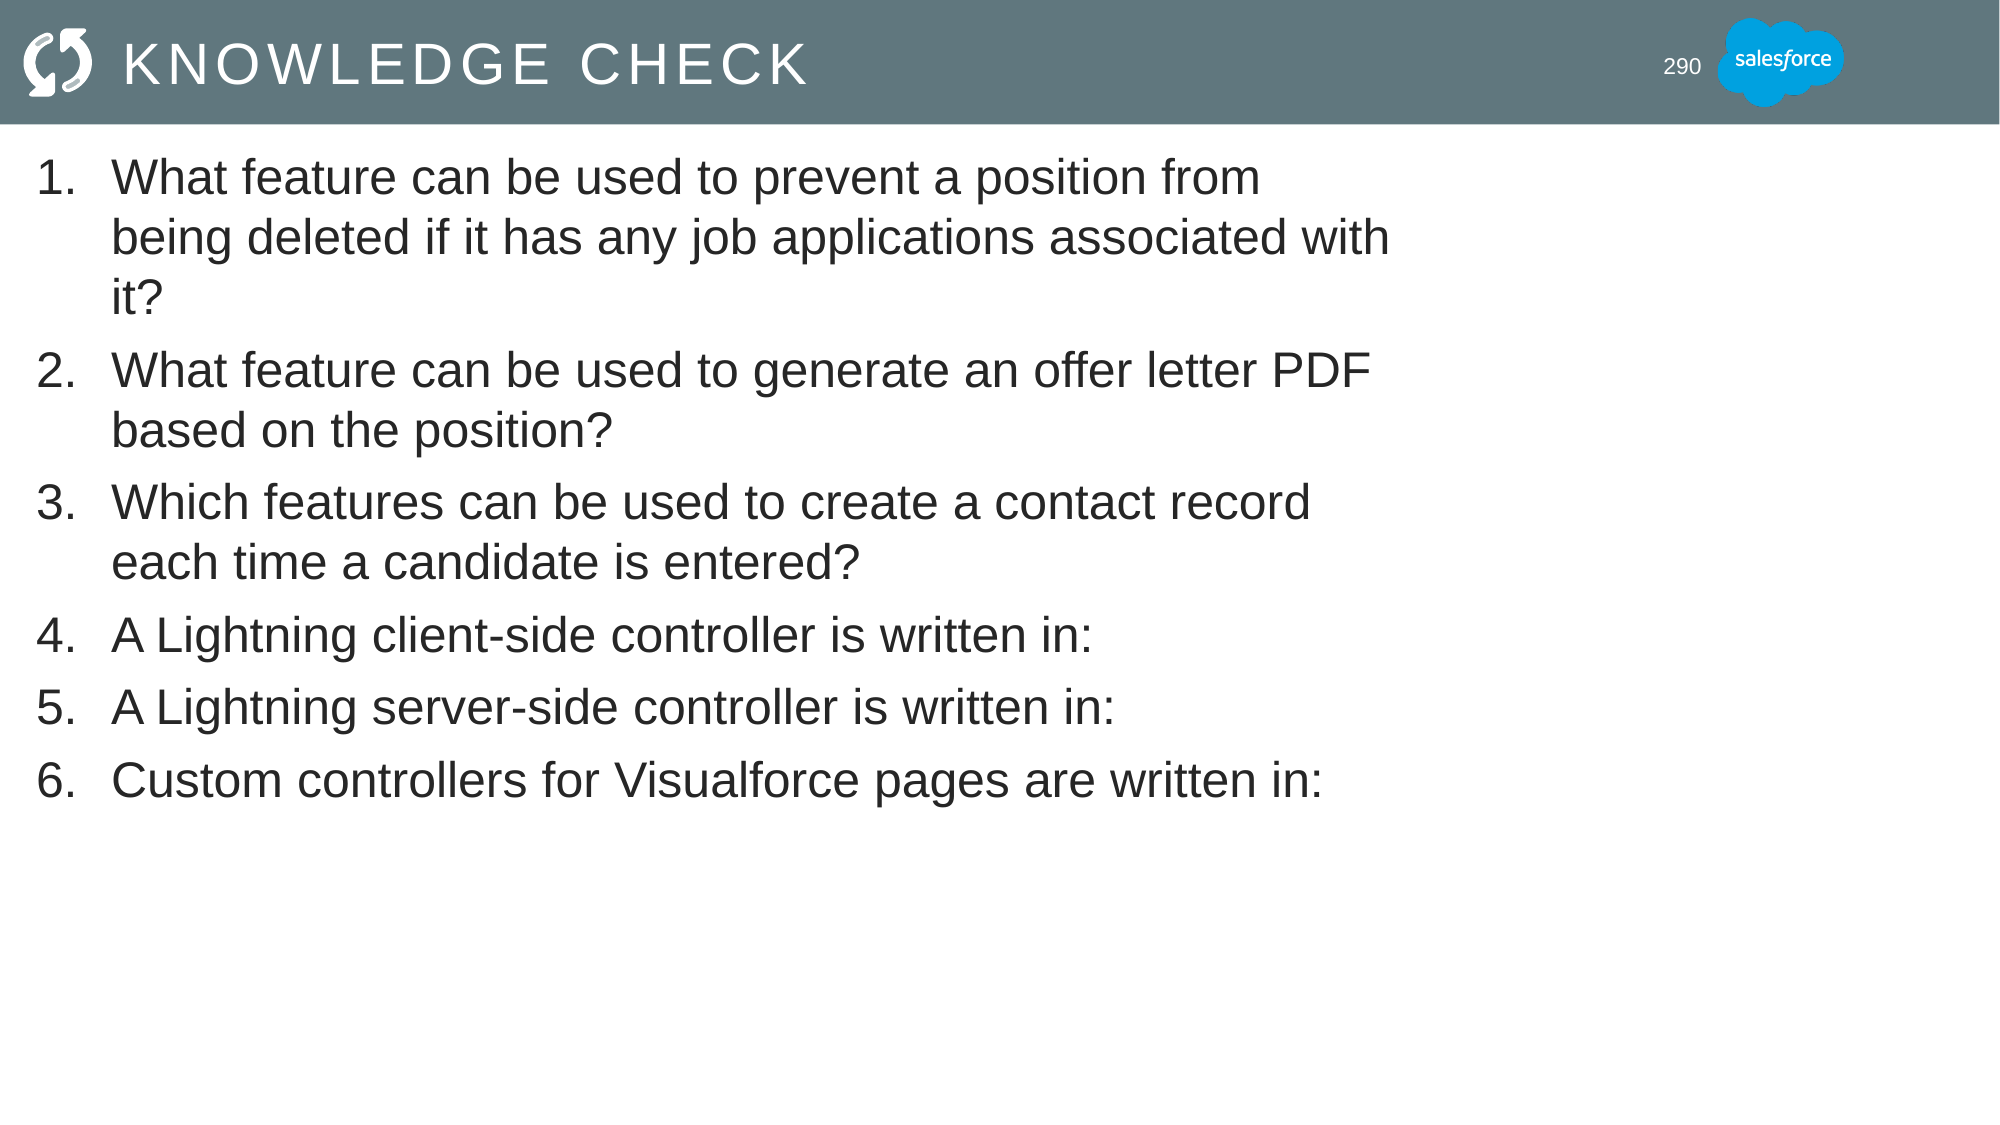

# Knowledge check
290
What feature can be used to prevent a position from being deleted if it has any job applications associated with it?
What feature can be used to generate an offer letter PDF based on the position?
Which features can be used to create a contact record each time a candidate is entered?
A Lightning client-side controller is written in:
A Lightning server-side controller is written in:
Custom controllers for Visualforce pages are written in: